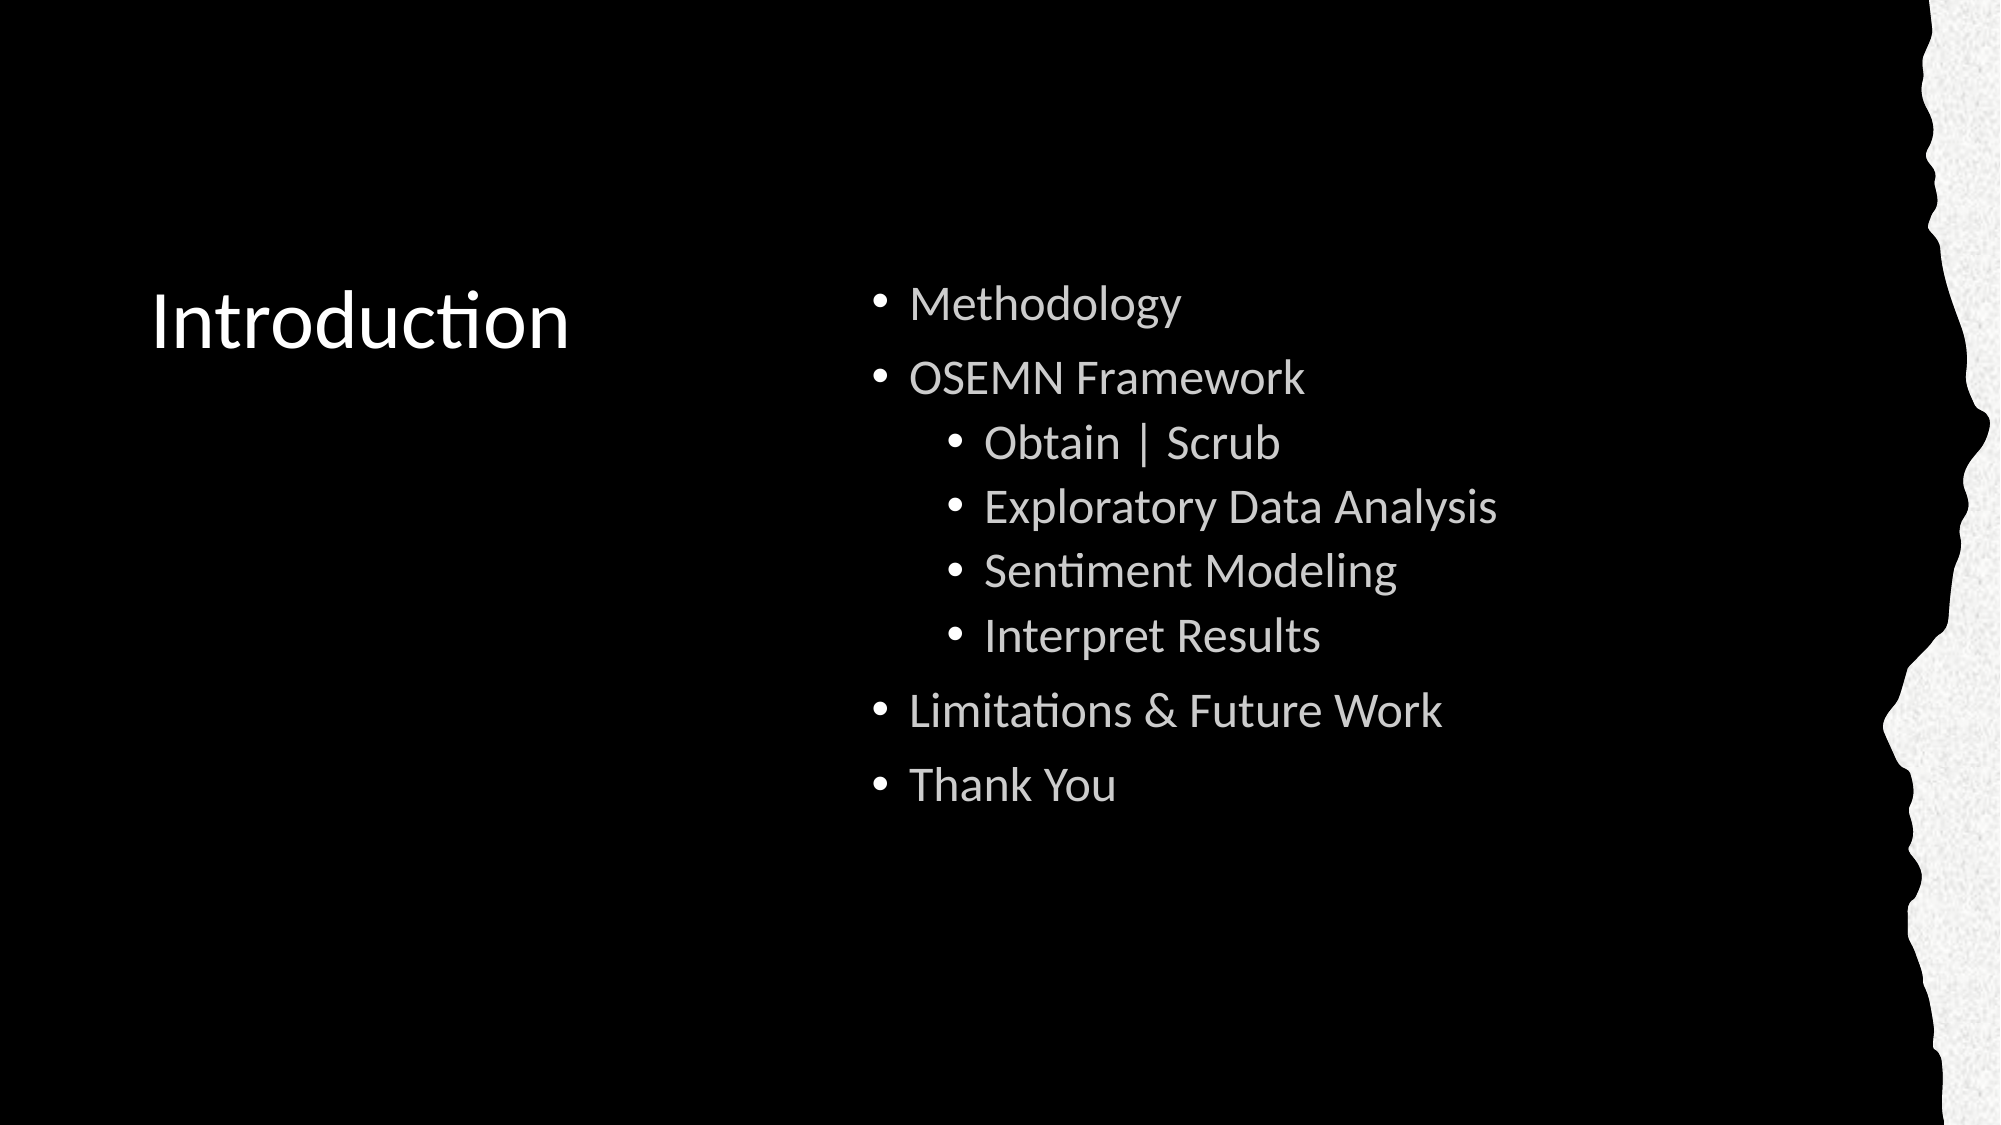

# Introduction
Methodology
OSEMN Framework
Obtain | Scrub
Exploratory Data Analysis
Sentiment Modeling
Interpret Results
Limitations & Future Work
Thank You